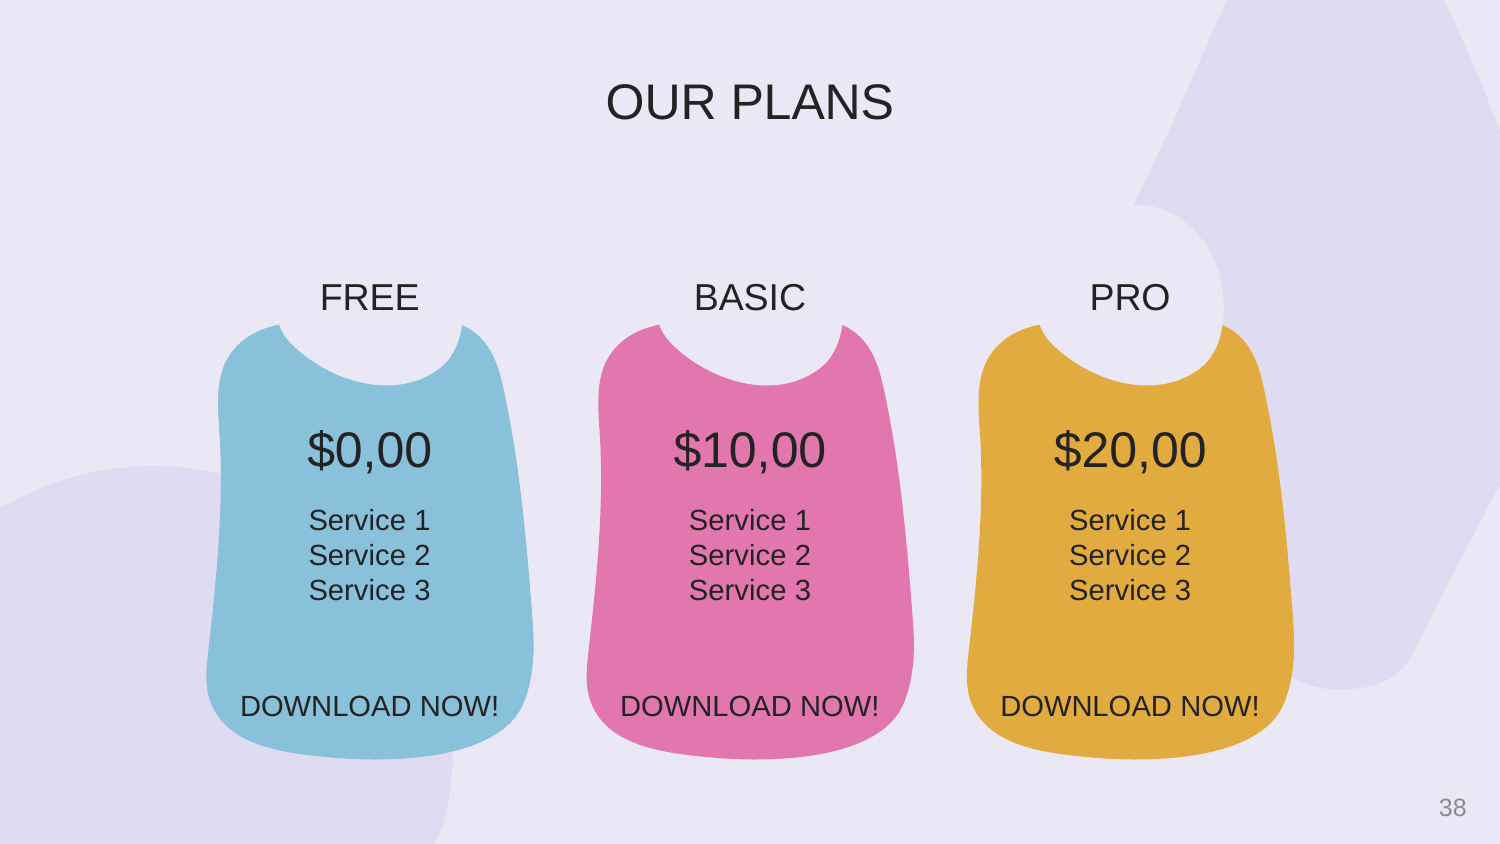

# OUR PLANS
FREE
BASIC
PRO

$0,00
$10,00
$20,00
Service 1
Service 2
Service 3
Service 1
Service 2
Service 3
Service 1
Service 2
Service 3
DOWNLOAD NOW!
DOWNLOAD NOW!
DOWNLOAD NOW!
38